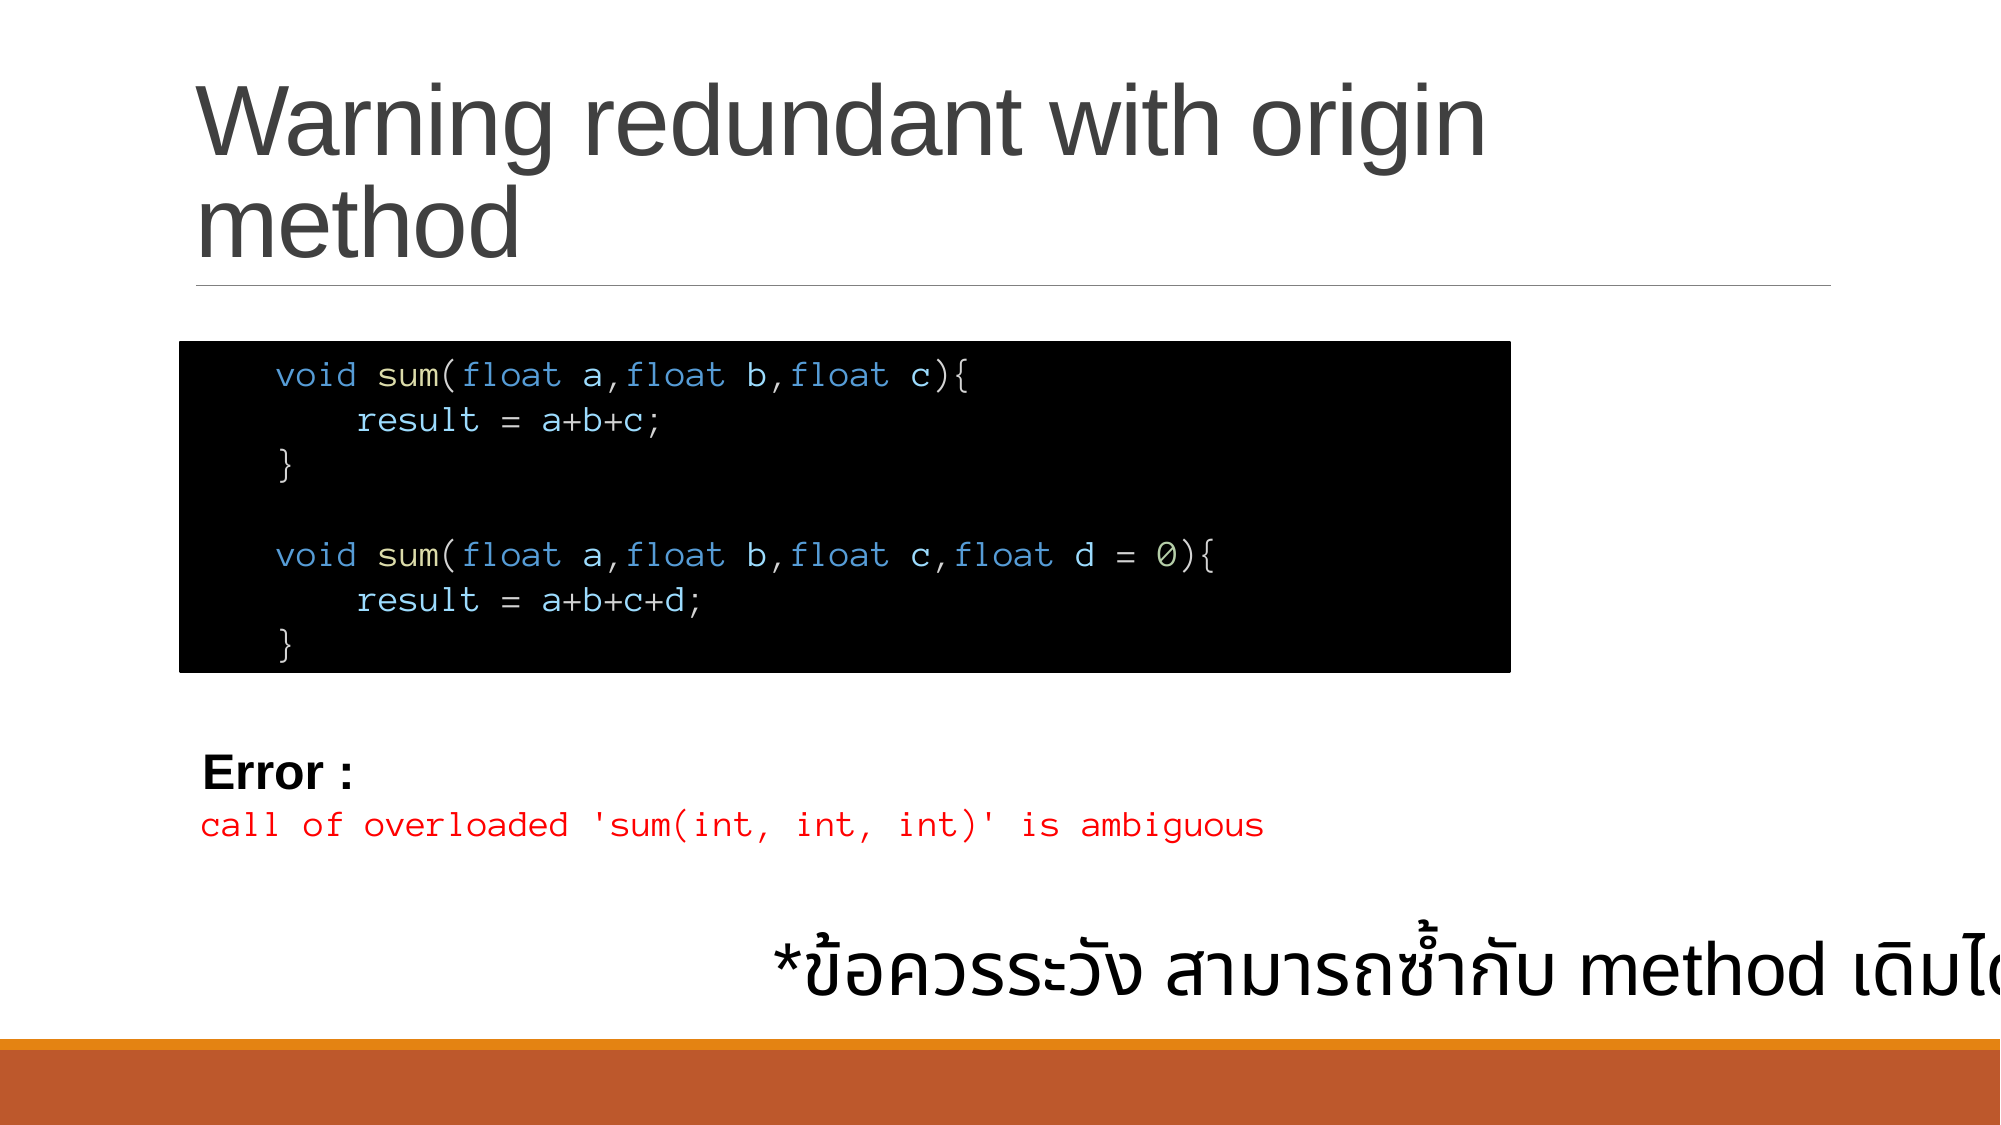

# Warning redundant with origin method
    void sum(float a,float b,float c){
        result = a+b+c;
    }

    void sum(float a,float b,float c,float d = 0){
        result = a+b+c+d;
    }
Error :
call of overloaded 'sum(int, int, int)' is ambiguous
*ข้อควรระวัง สามารถซ้ำกับ method เดิมได้